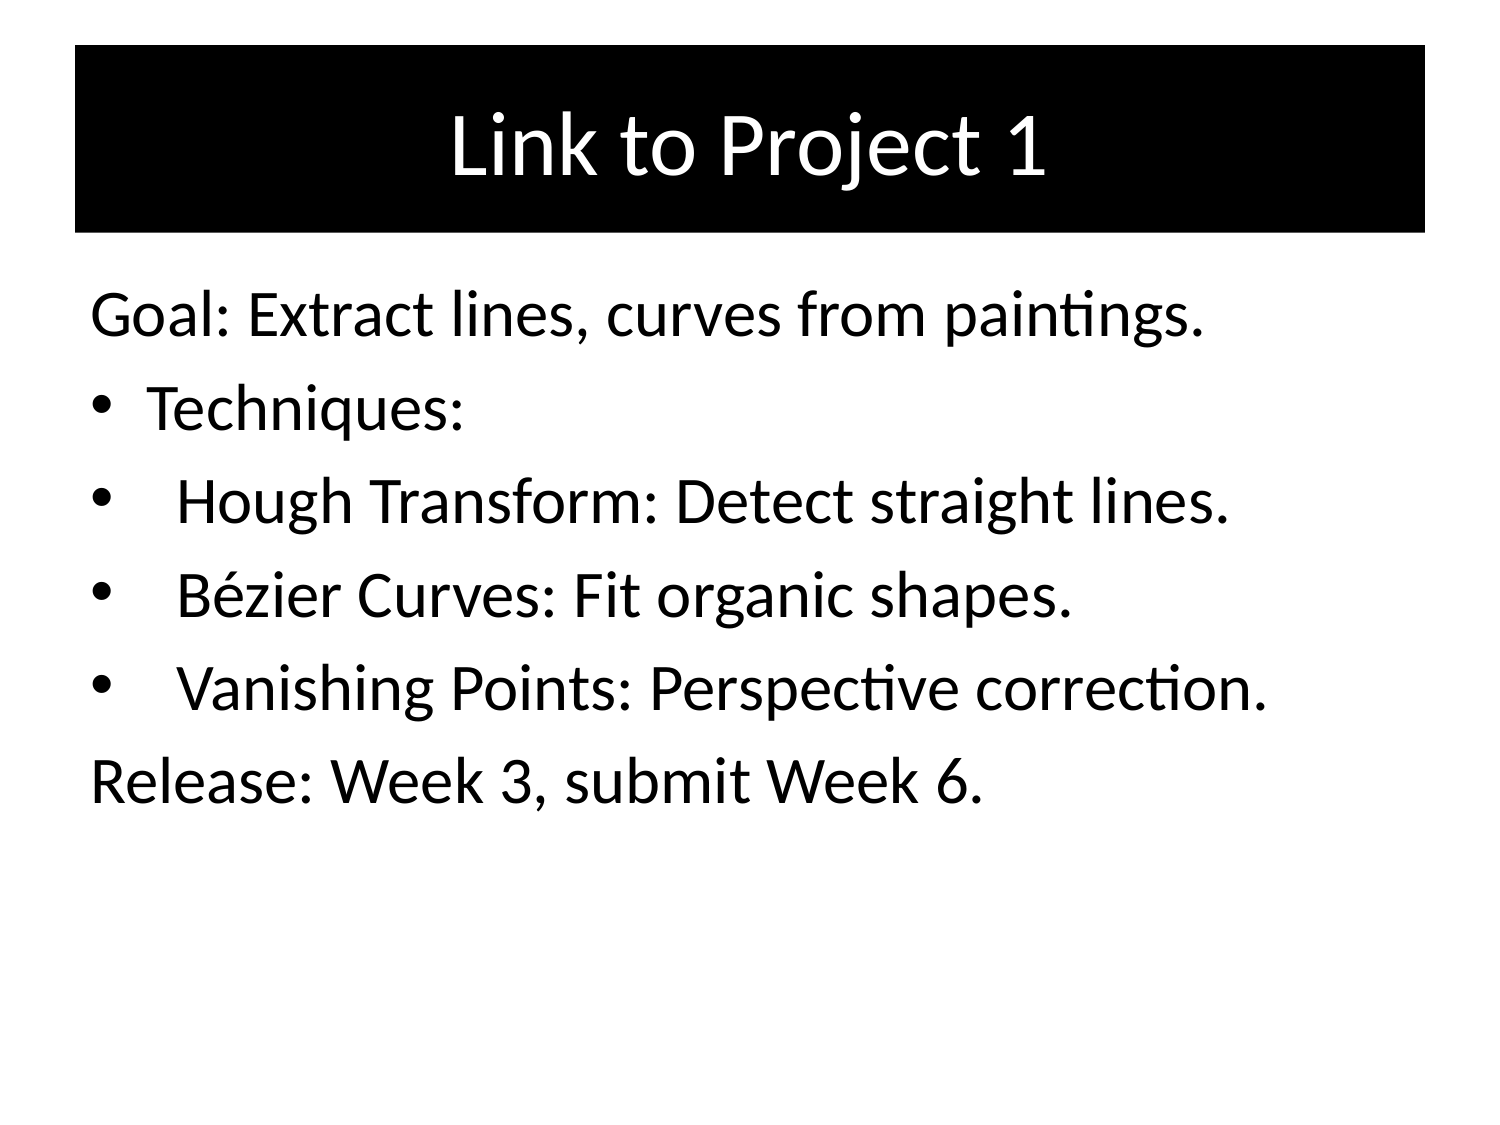

# Link to Project 1
Goal: Extract lines, curves from paintings.
Techniques:
  Hough Transform: Detect straight lines.
  Bézier Curves: Fit organic shapes.
  Vanishing Points: Perspective correction.
Release: Week 3, submit Week 6.